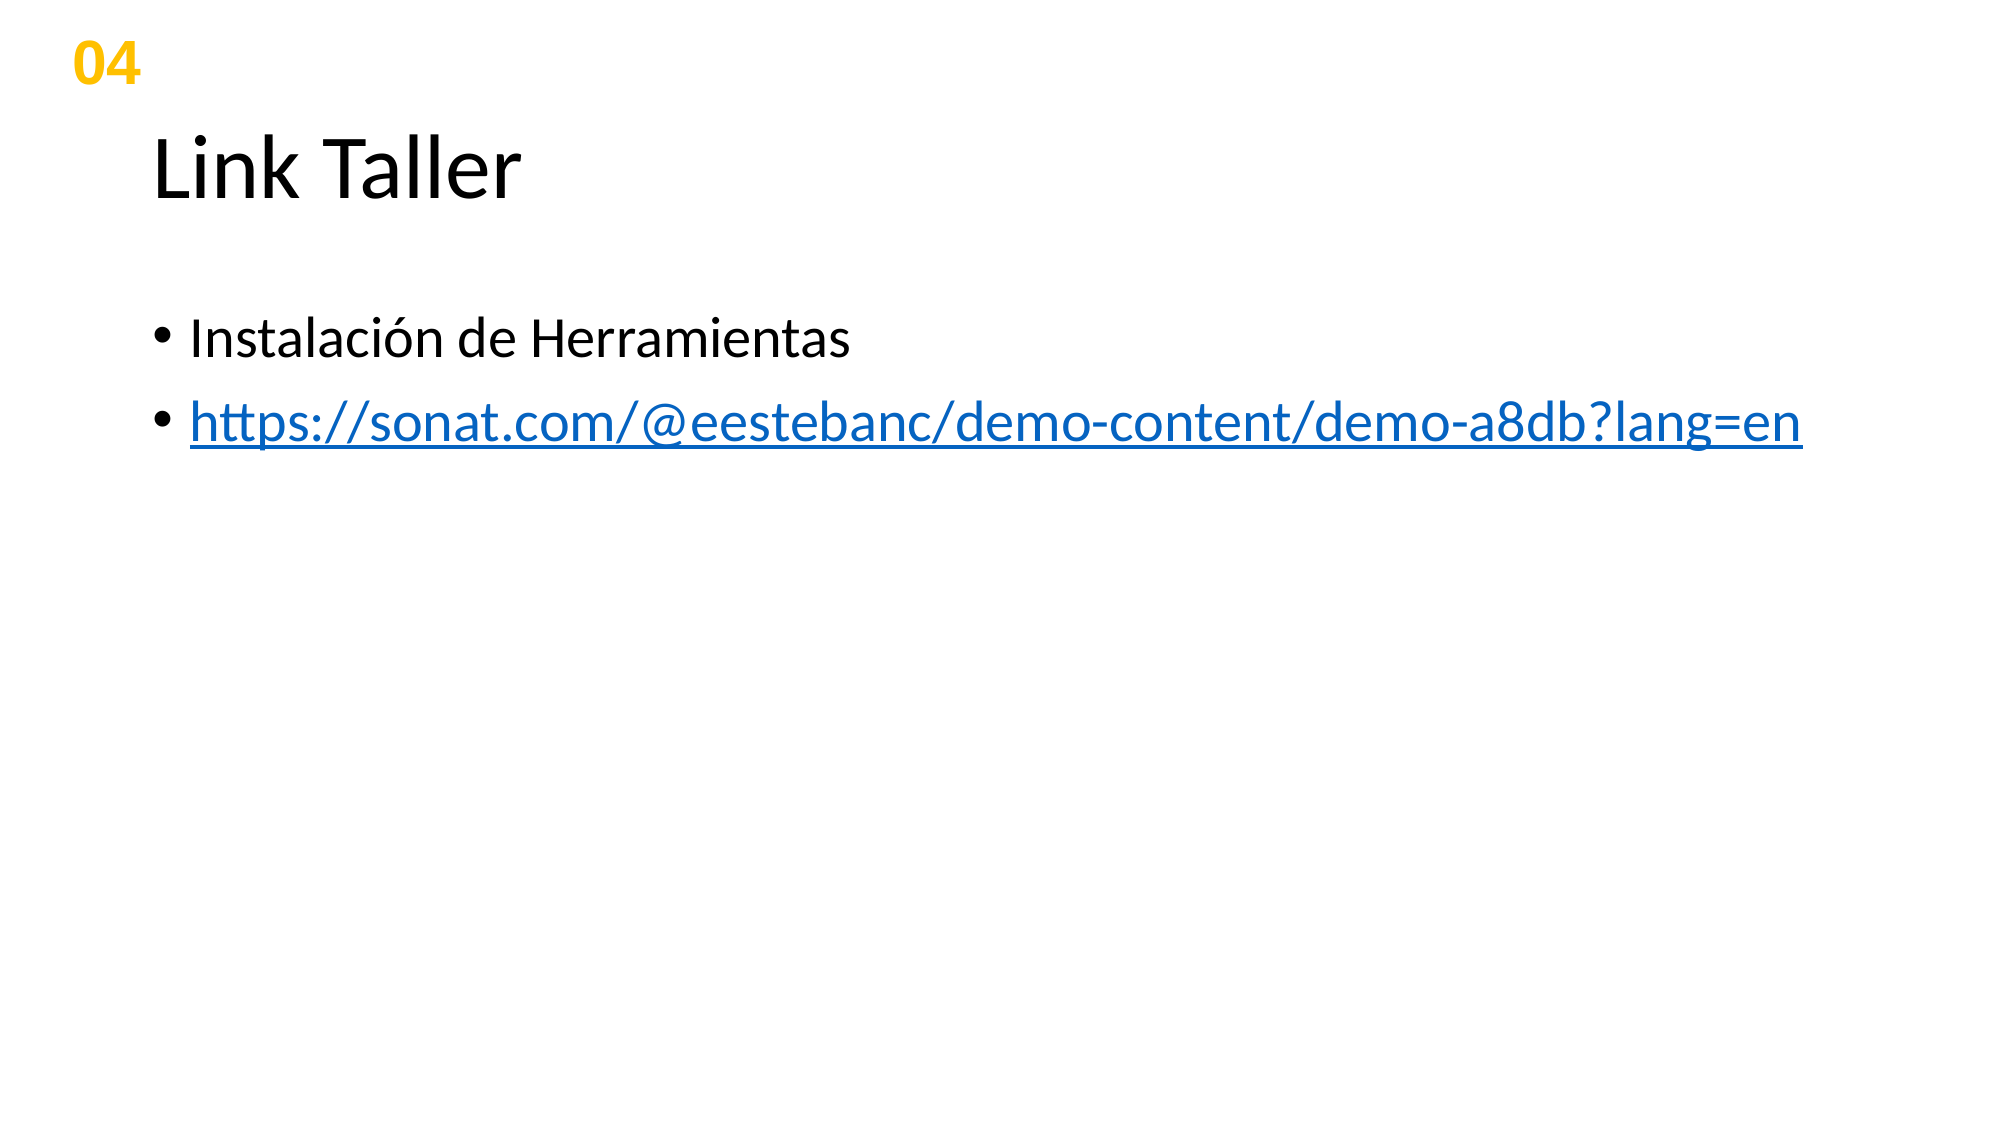

04
# Link Taller
Instalación de Herramientas
https://sonat.com/@eestebanc/demo-content/demo-a8db?lang=en